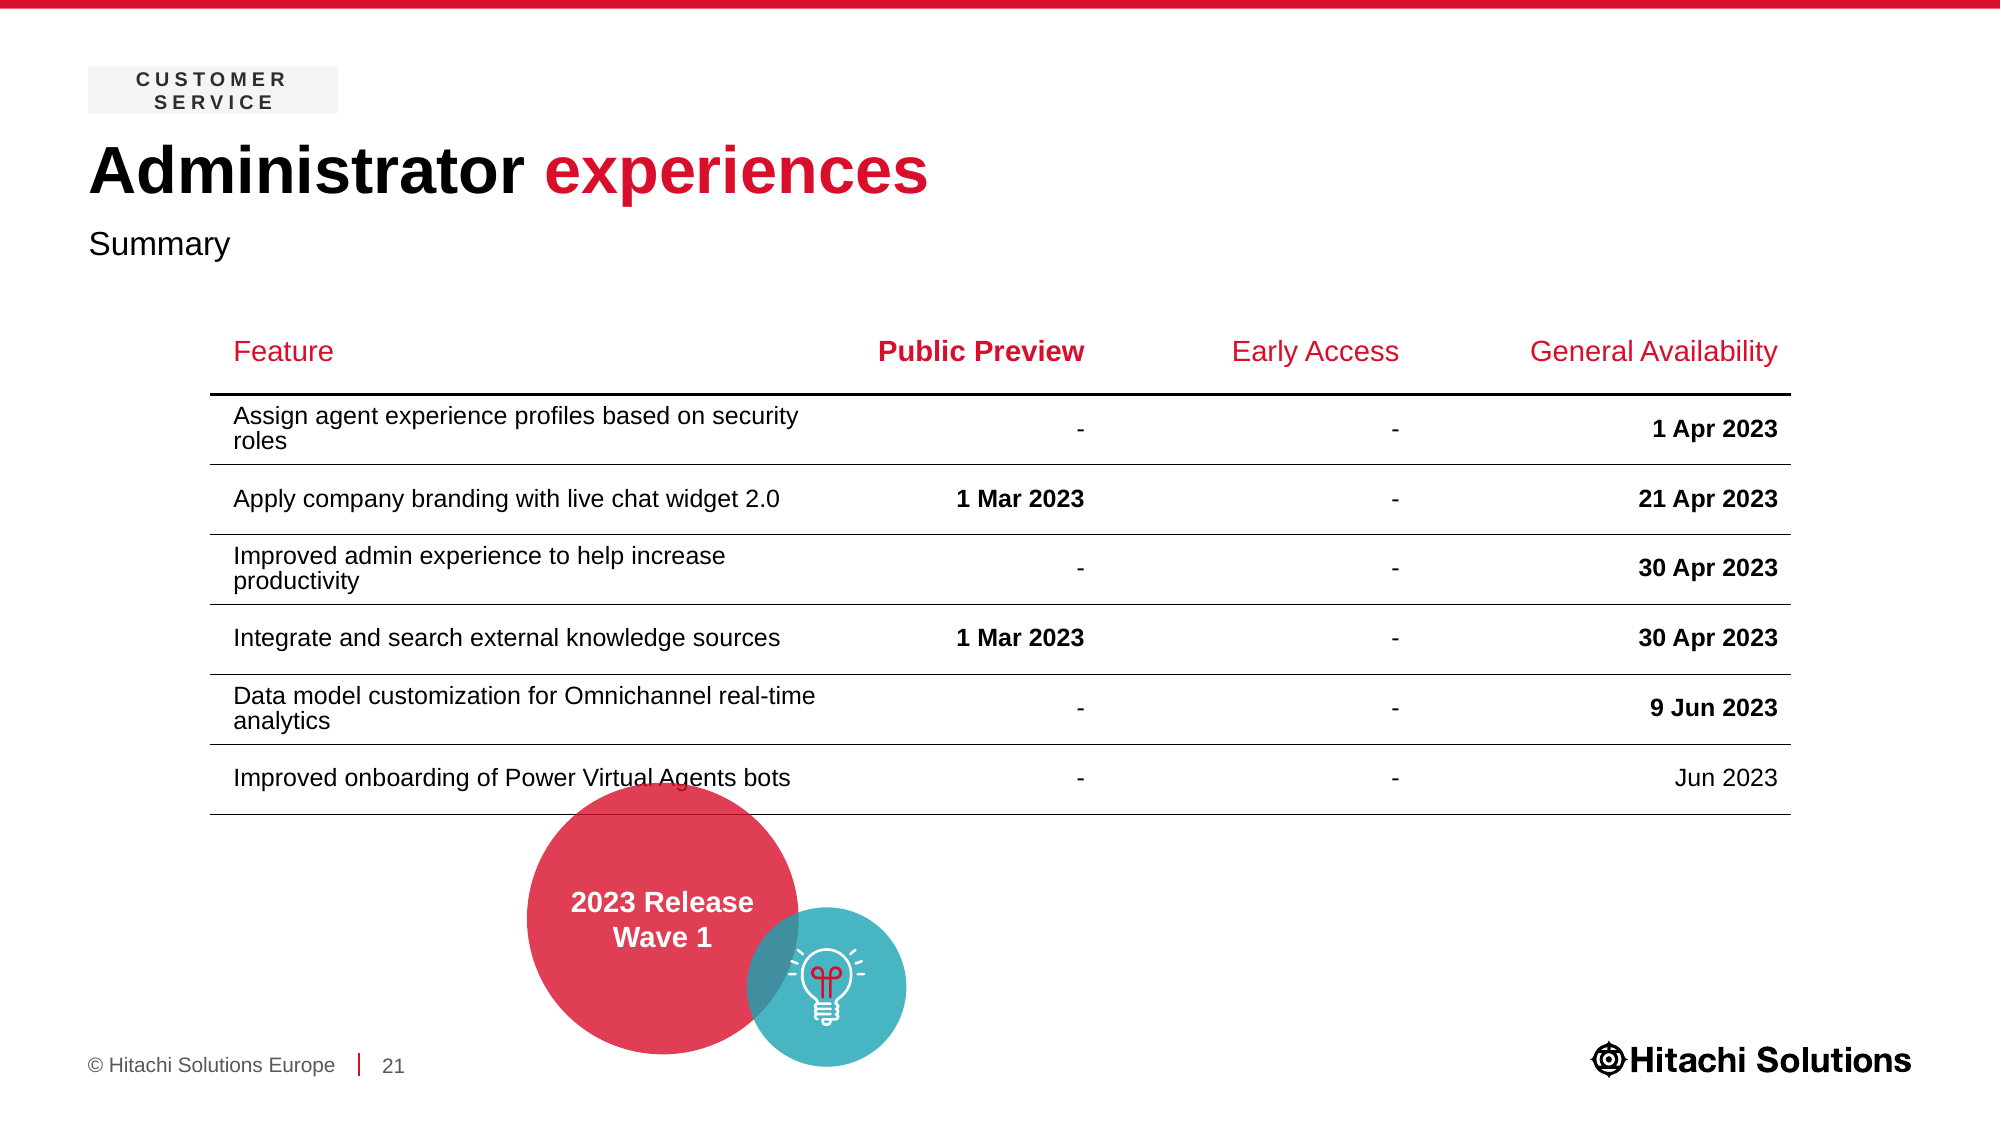

Customer service
# Administrator experiences
Summary
| Feature | Public Preview | Early Access | General Availability |
| --- | --- | --- | --- |
| Assign agent experience profiles based on security roles | - | - | 1 Apr 2023 |
| Apply company branding with live chat widget 2.0 | 1 Mar 2023 | - | 21 Apr 2023 |
| Improved admin experience to help increase productivity | - | - | 30 Apr 2023 |
| Integrate and search external knowledge sources | 1 Mar 2023 | - | 30 Apr 2023 |
| Data model customization for Omnichannel real-time analytics | - | - | 9 Jun 2023 |
| Improved onboarding of Power Virtual Agents bots | - | - | Jun 2023 |
2023 Release Wave 1